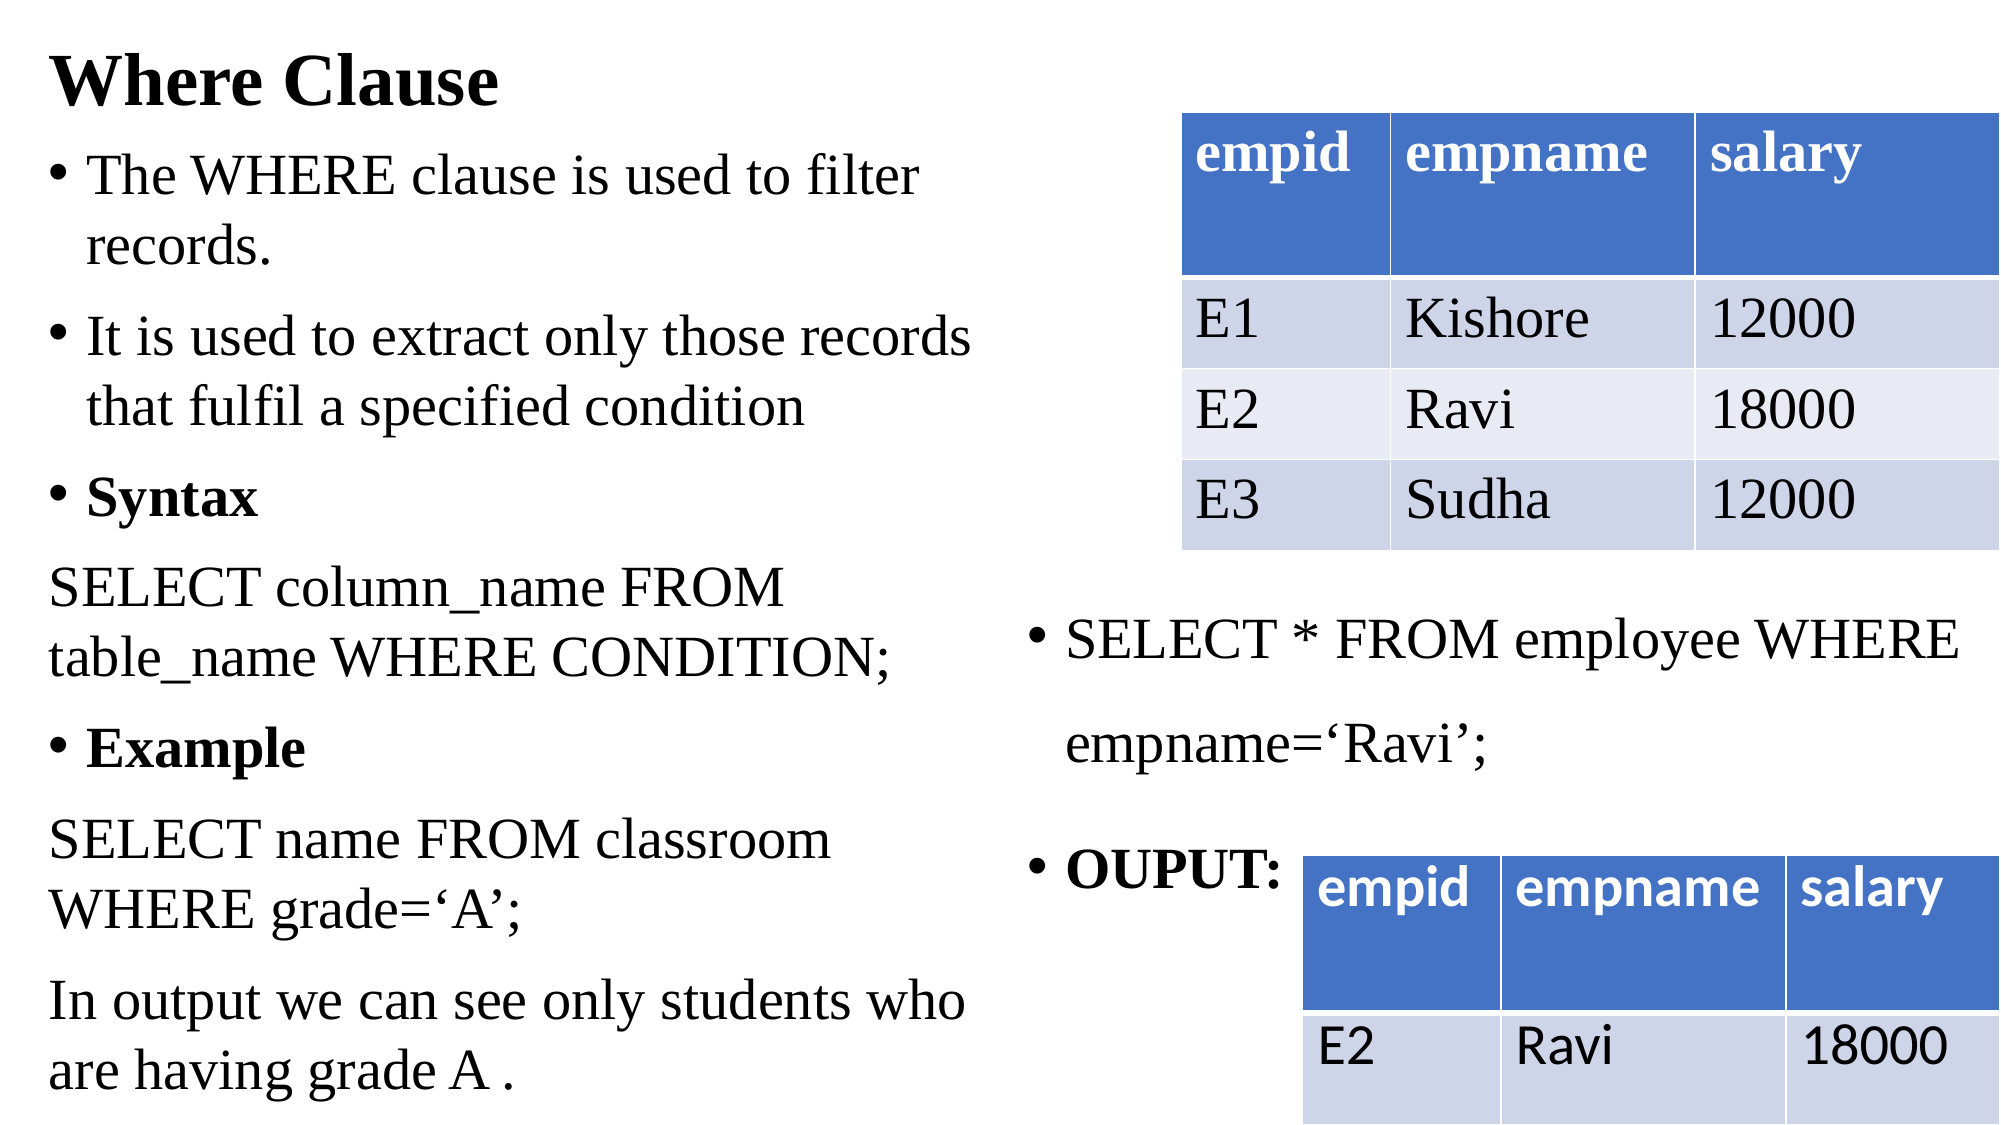

# Where Clause
| empid | empname | salary |
| --- | --- | --- |
| E1 | Kishore | 12000 |
| E2 | Ravi | 18000 |
| E3 | Sudha | 12000 |
The WHERE clause is used to filter records.
It is used to extract only those records that fulfil a specified condition
Syntax
SELECT column_name FROM table_name WHERE CONDITION;
Example
SELECT name FROM classroom WHERE grade=‘A’;
In output we can see only students who are having grade A .

SELECT * FROM employee WHERE empname=‘Ravi’;
OUPUT:

| empid | empname | salary |
| --- | --- | --- |
| E2 | Ravi | 18000 |